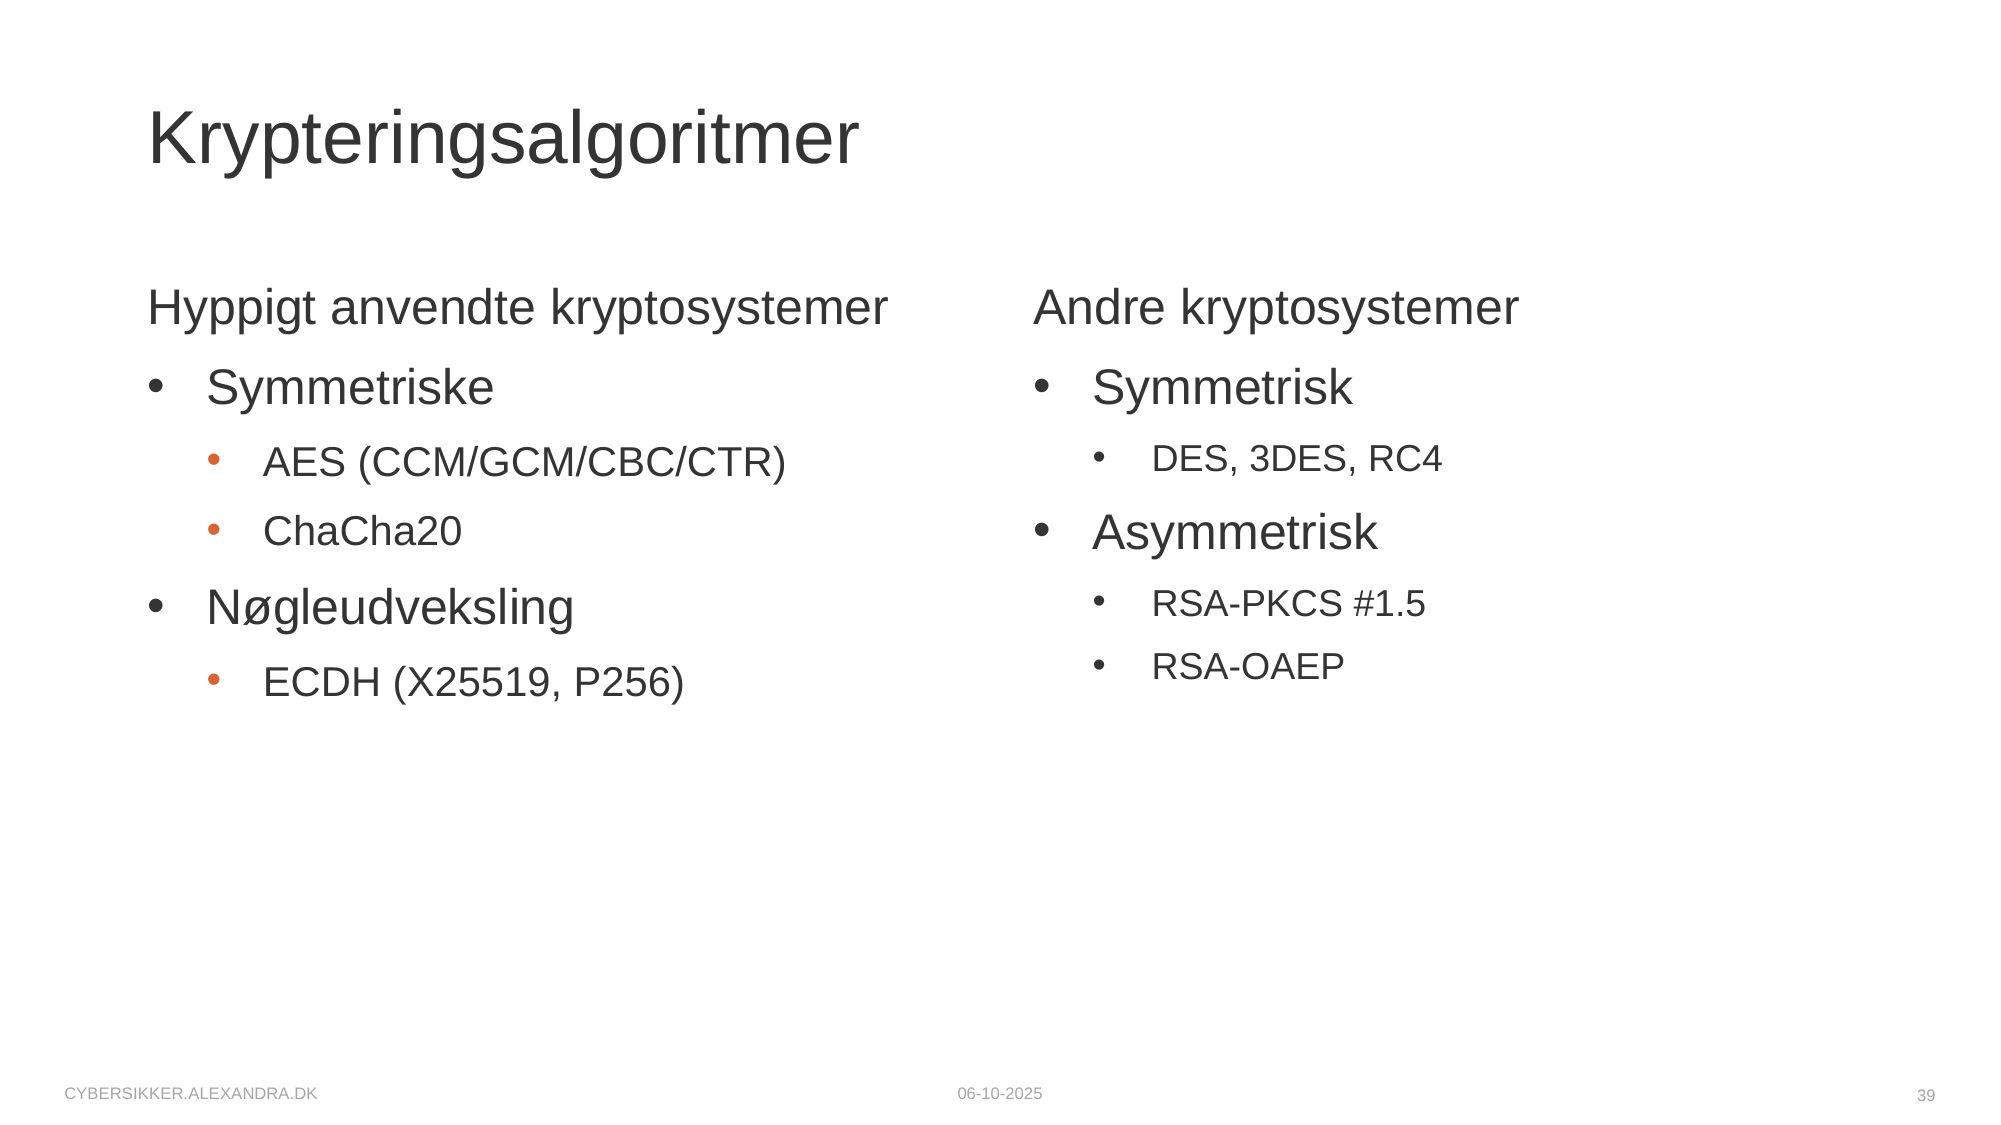

# Krypteringsalgoritmer
Hyppigt anvendte kryptosystemer
Symmetriske
AES (CCM/GCM/CBC/CTR)
ChaCha20
Nøgleudveksling
ECDH (X25519, P256)
Andre kryptosystemer
Symmetrisk
DES, 3DES, RC4
Asymmetrisk
RSA-PKCS #1.5
RSA-OAEP
cybersikker.alexandra.dk
06-10-2025
39